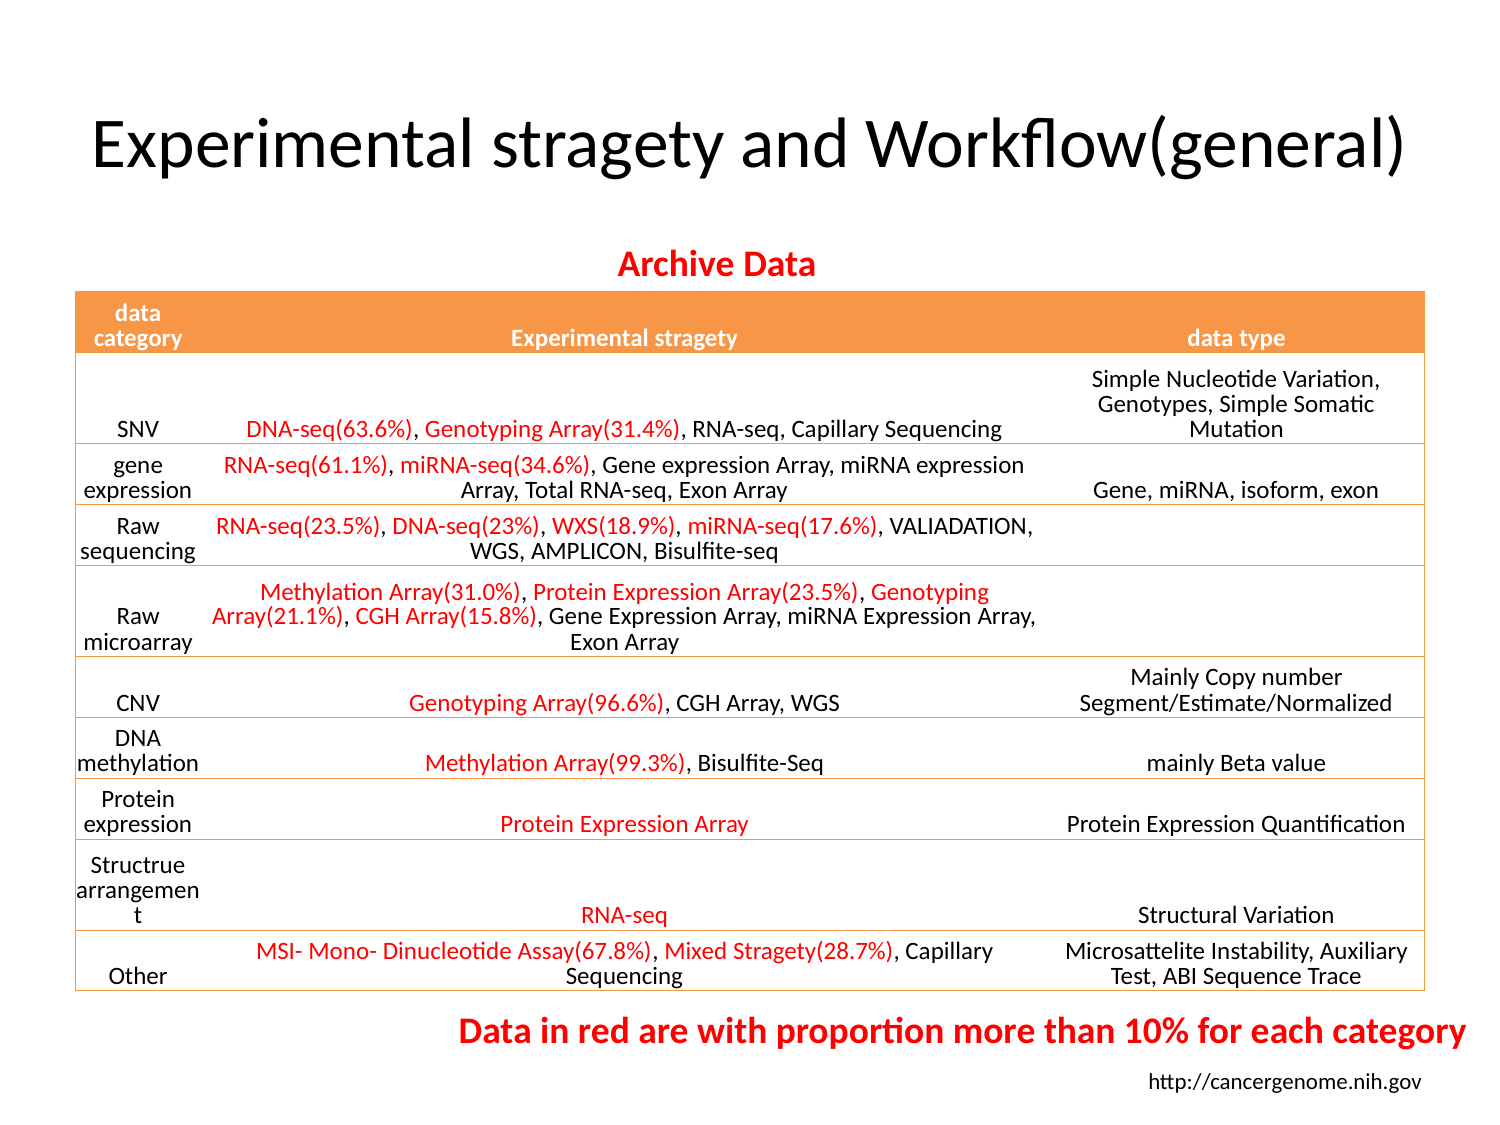

# Experimental stragety and Workflow(general)
Archive Data
| data category | Experimental stragety | data type |
| --- | --- | --- |
| SNV | DNA-seq(63.6%), Genotyping Array(31.4%), RNA-seq, Capillary Sequencing | Simple Nucleotide Variation, Genotypes, Simple Somatic Mutation |
| gene expression | RNA-seq(61.1%), miRNA-seq(34.6%), Gene expression Array, miRNA expression Array, Total RNA-seq, Exon Array | Gene, miRNA, isoform, exon |
| Raw sequencing | RNA-seq(23.5%), DNA-seq(23%), WXS(18.9%), miRNA-seq(17.6%), VALIADATION, WGS, AMPLICON, Bisulfite-seq |  |
| Raw microarray | Methylation Array(31.0%), Protein Expression Array(23.5%), Genotyping Array(21.1%), CGH Array(15.8%), Gene Expression Array, miRNA Expression Array, Exon Array |  |
| CNV | Genotyping Array(96.6%), CGH Array, WGS | Mainly Copy number Segment/Estimate/Normalized |
| DNA methylation | Methylation Array(99.3%), Bisulfite-Seq | mainly Beta value |
| Protein expression | Protein Expression Array | Protein Expression Quantification |
| Structrue arrangement | RNA-seq | Structural Variation |
| Other | MSI- Mono- Dinucleotide Assay(67.8%), Mixed Stragety(28.7%), Capillary Sequencing | Microsattelite Instability, Auxiliary Test, ABI Sequence Trace |
Data in red are with proportion more than 10% for each category
http://cancergenome.nih.gov